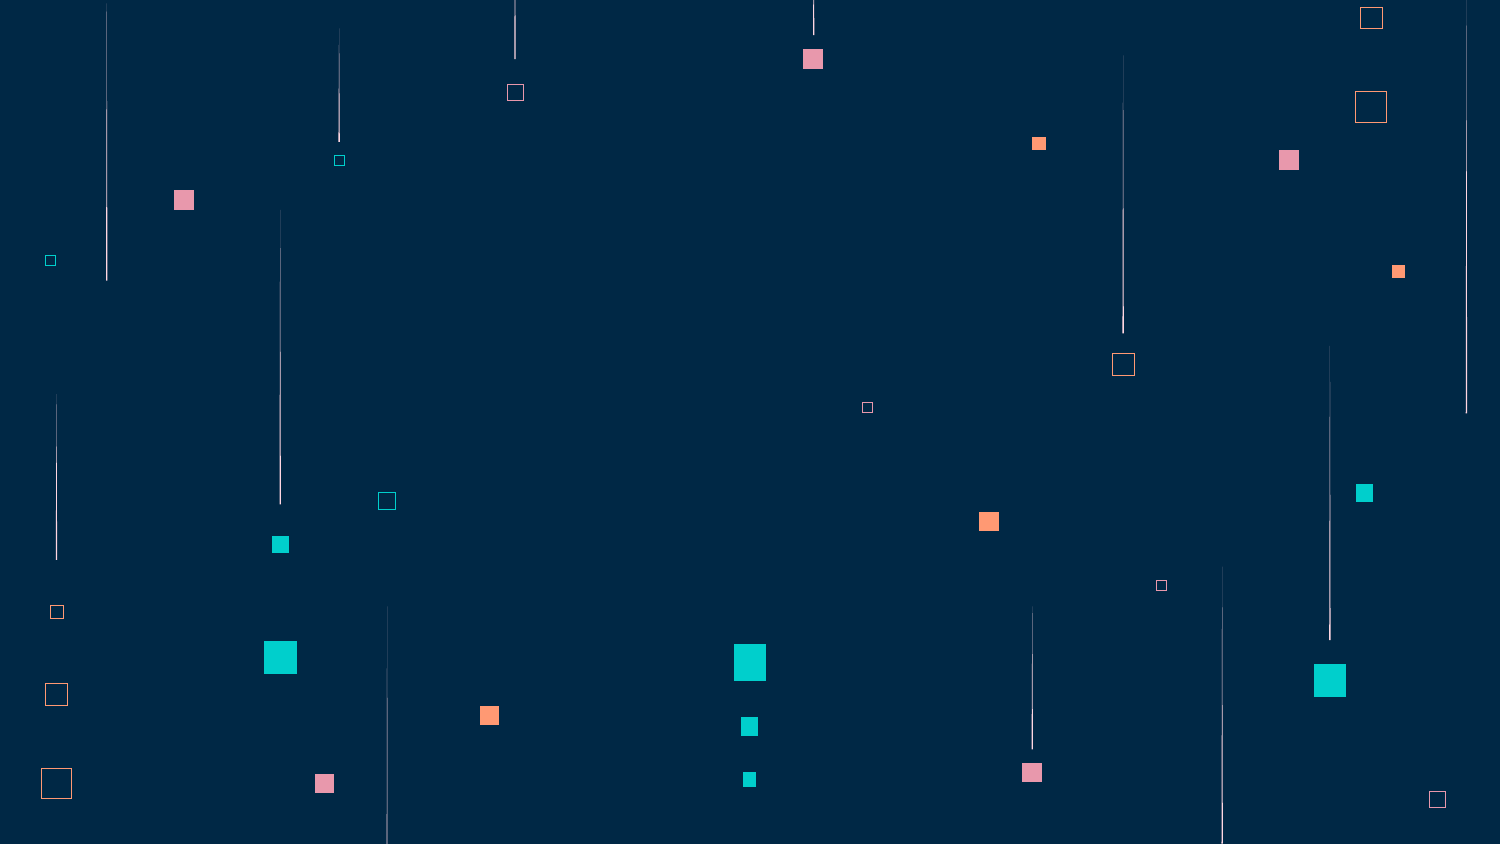

# DATA SCIENCE Machine Learning

Internship
Report